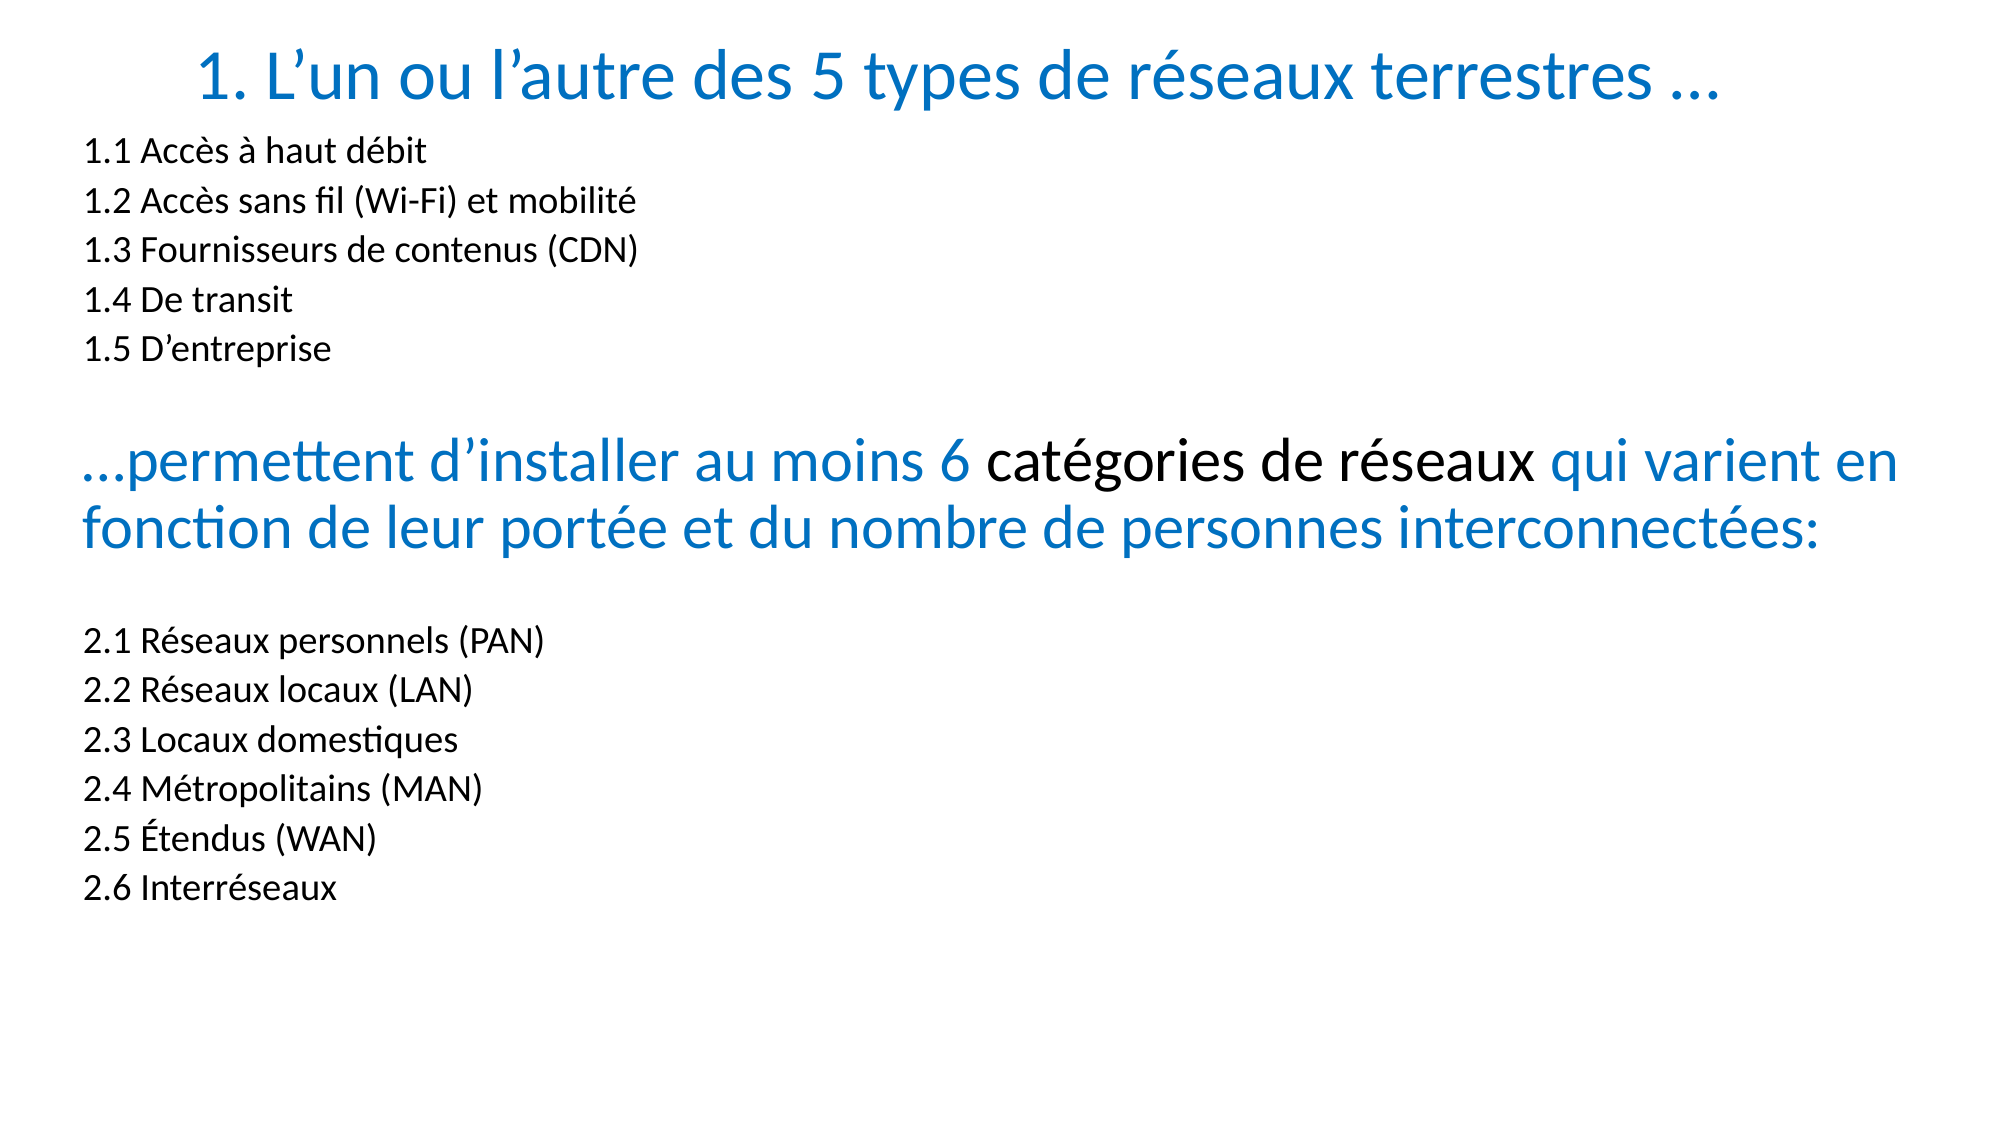

# 1. L’un ou l’autre des 5 types de réseaux terrestres …
1.1 Accès à haut débit
1.2 Accès sans fil (Wi-Fi) et mobilité
1.3 Fournisseurs de contenus (CDN)
1.4 De transit
1.5 D’entreprise

…permettent d’installer au moins 6 catégories de réseaux qui varient en fonction de leur portée et du nombre de personnes interconnectées:

2.1 Réseaux personnels (PAN)
2.2 Réseaux locaux (LAN)
2.3 Locaux domestiques
2.4 Métropolitains (MAN)
2.5 Étendus (WAN)
2.6 Interréseaux